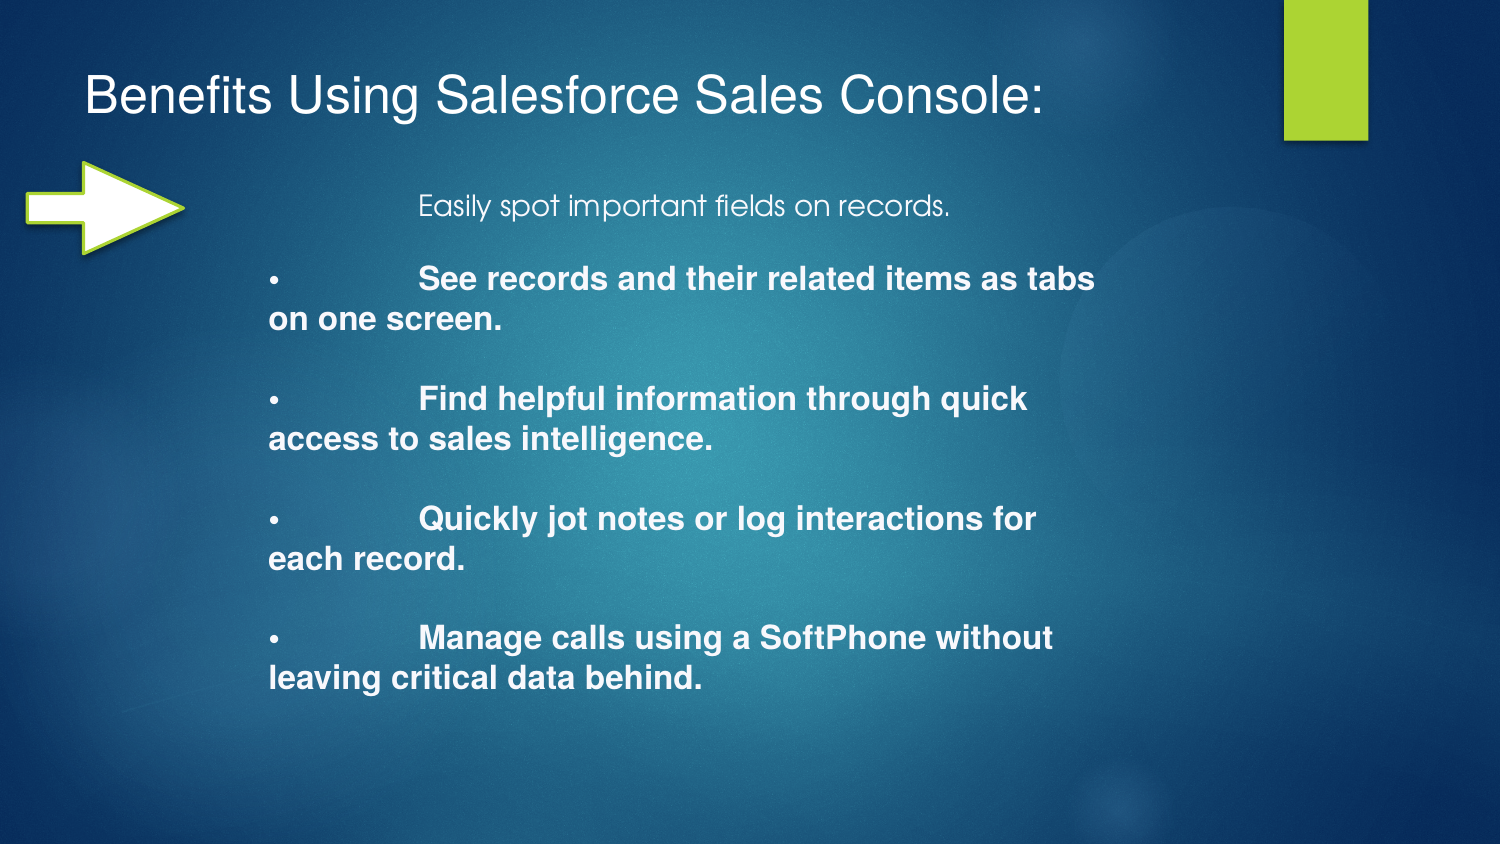

# Benefits Using Salesforce Sales Console:

		Easily spot important fields on records.

	•	See records and their related items as tabs on one screen.

	•	Find helpful information through quick access to sales intelligence.

	•	Quickly jot notes or log interactions for each record.

	•	Manage calls using a SoftPhone without leaving critical data behind.